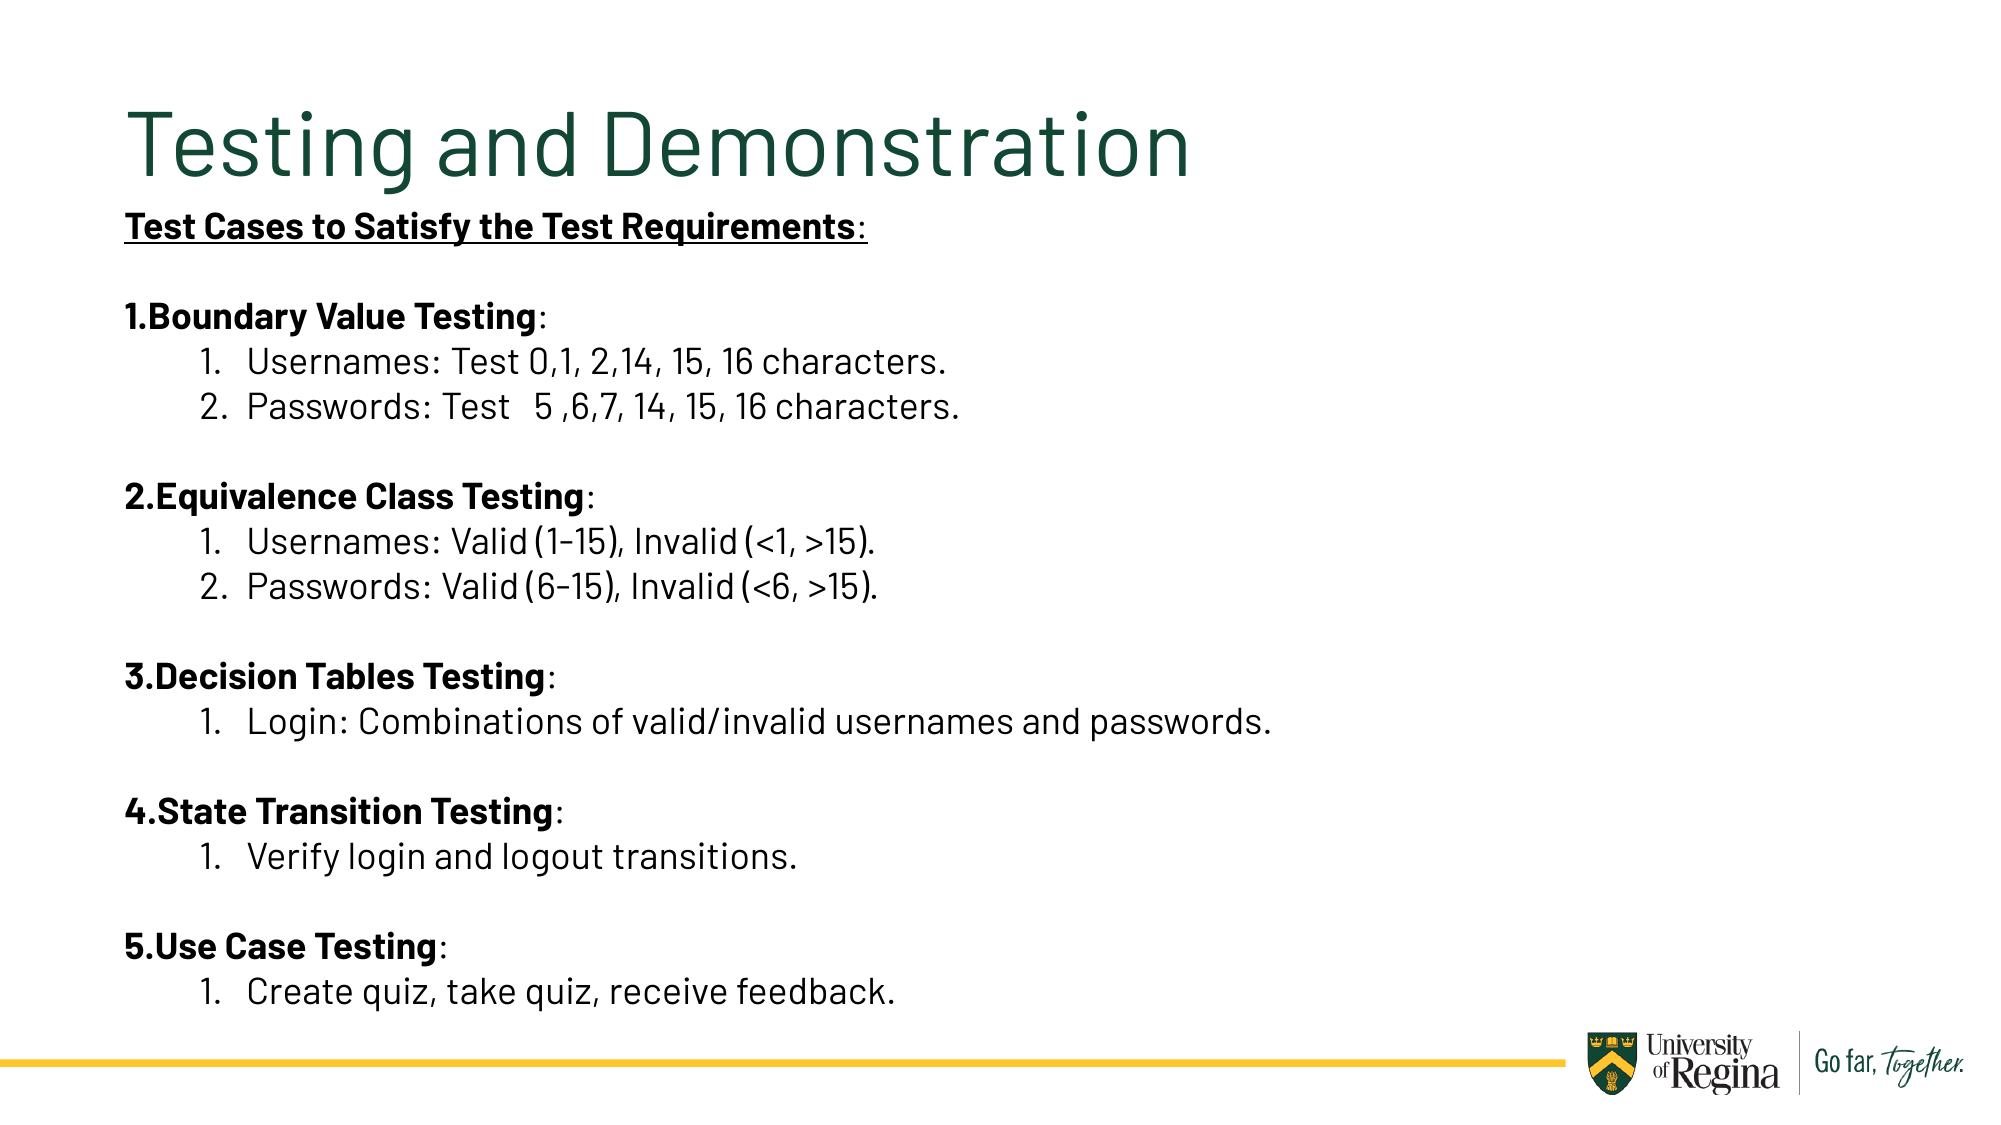

Testing and Demonstration
Test Cases to Satisfy the Test Requirements:

Boundary Value Testing:
Usernames: Test 0,1, 2,14, 15, 16 characters.
Passwords: Test   5 ,6,7, 14, 15, 16 characters.

Equivalence Class Testing:
Usernames: Valid (1-15), Invalid (<1, >15).
Passwords: Valid (6-15), Invalid (<6, >15).

Decision Tables Testing:
Login: Combinations of valid/invalid usernames and passwords.

State Transition Testing:
Verify login and logout transitions.

Use Case Testing:
Create quiz, take quiz, receive feedback.